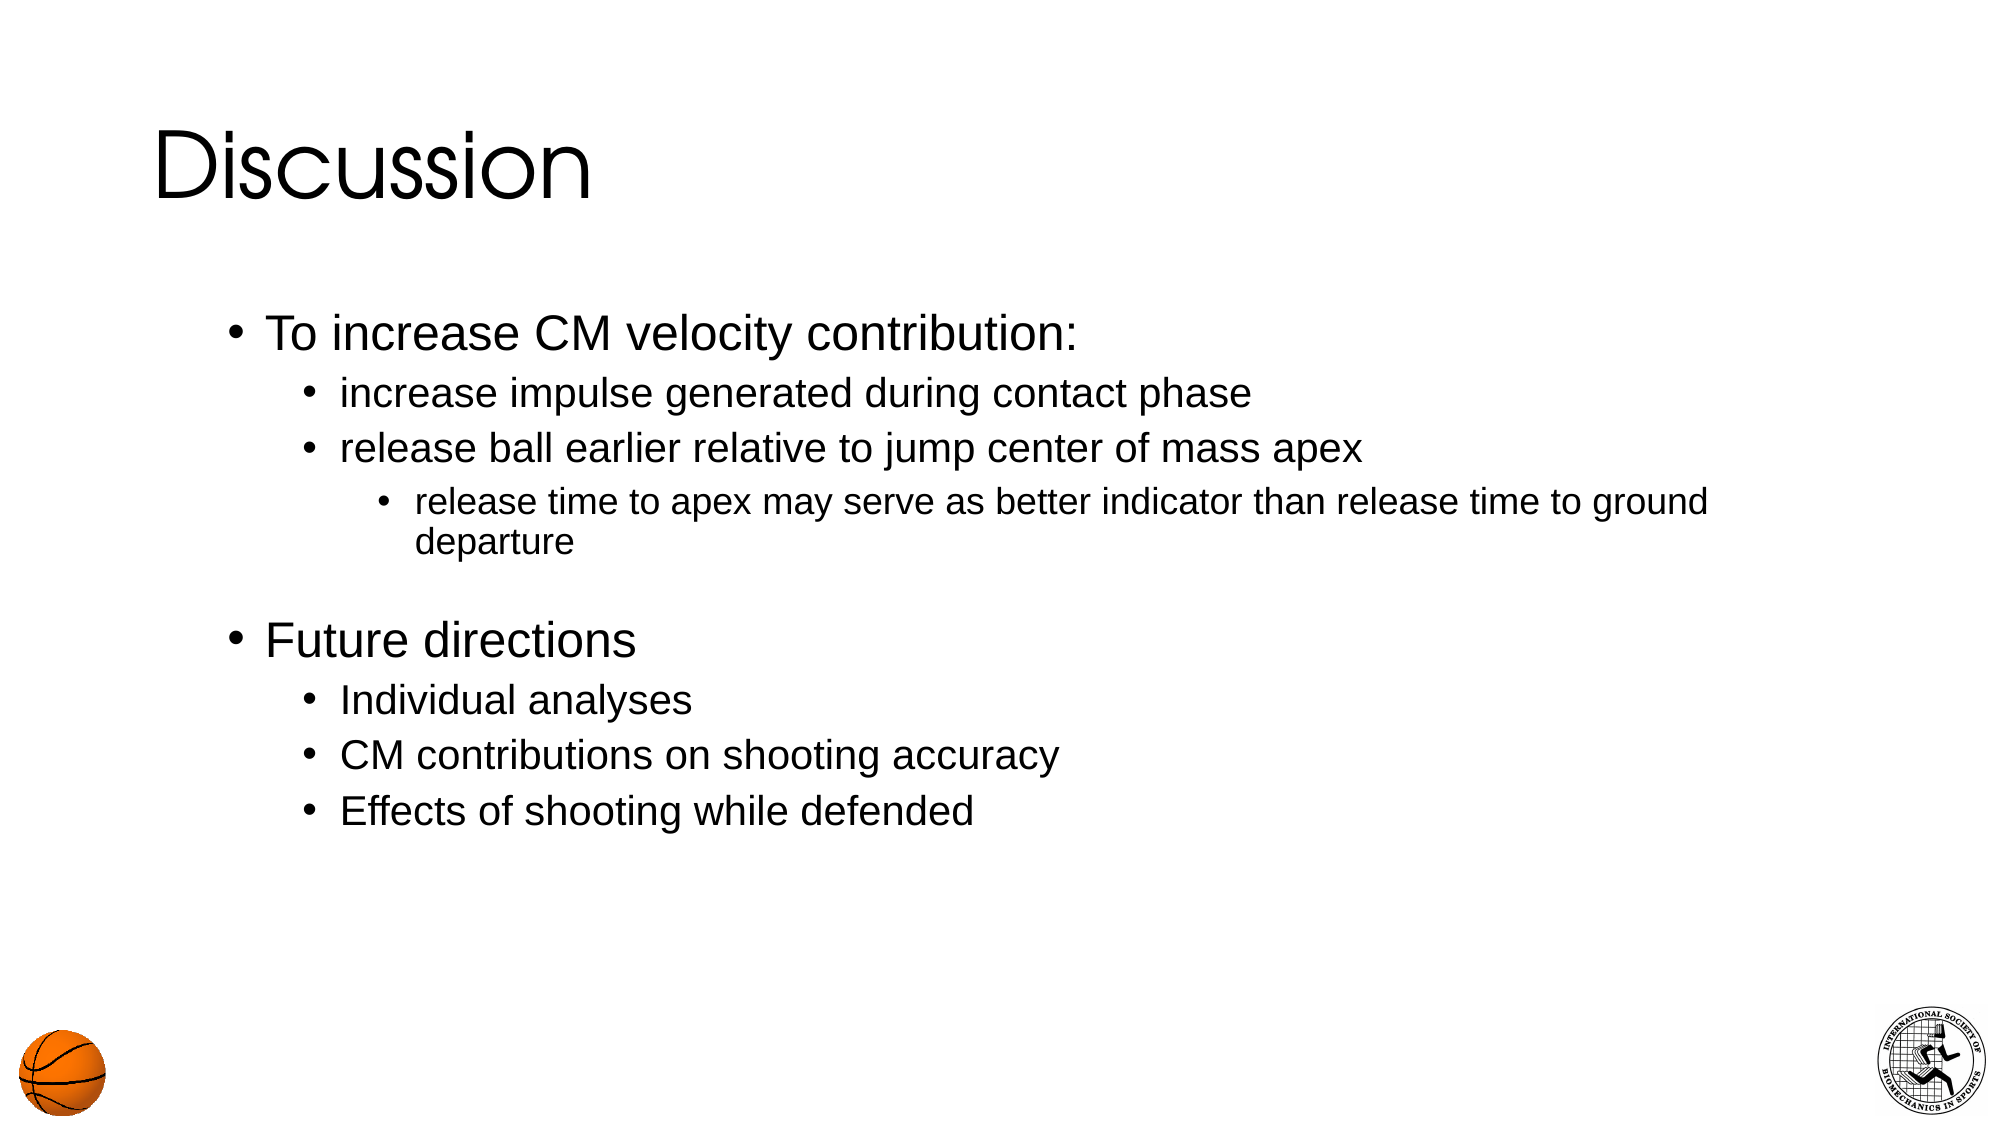

# Discussion
To increase CM velocity contribution:
increase impulse generated during contact phase
release ball earlier relative to jump center of mass apex
release time to apex may serve as better indicator than release time to ground departure
Future directions
Individual analyses
CM contributions on shooting accuracy
Effects of shooting while defended